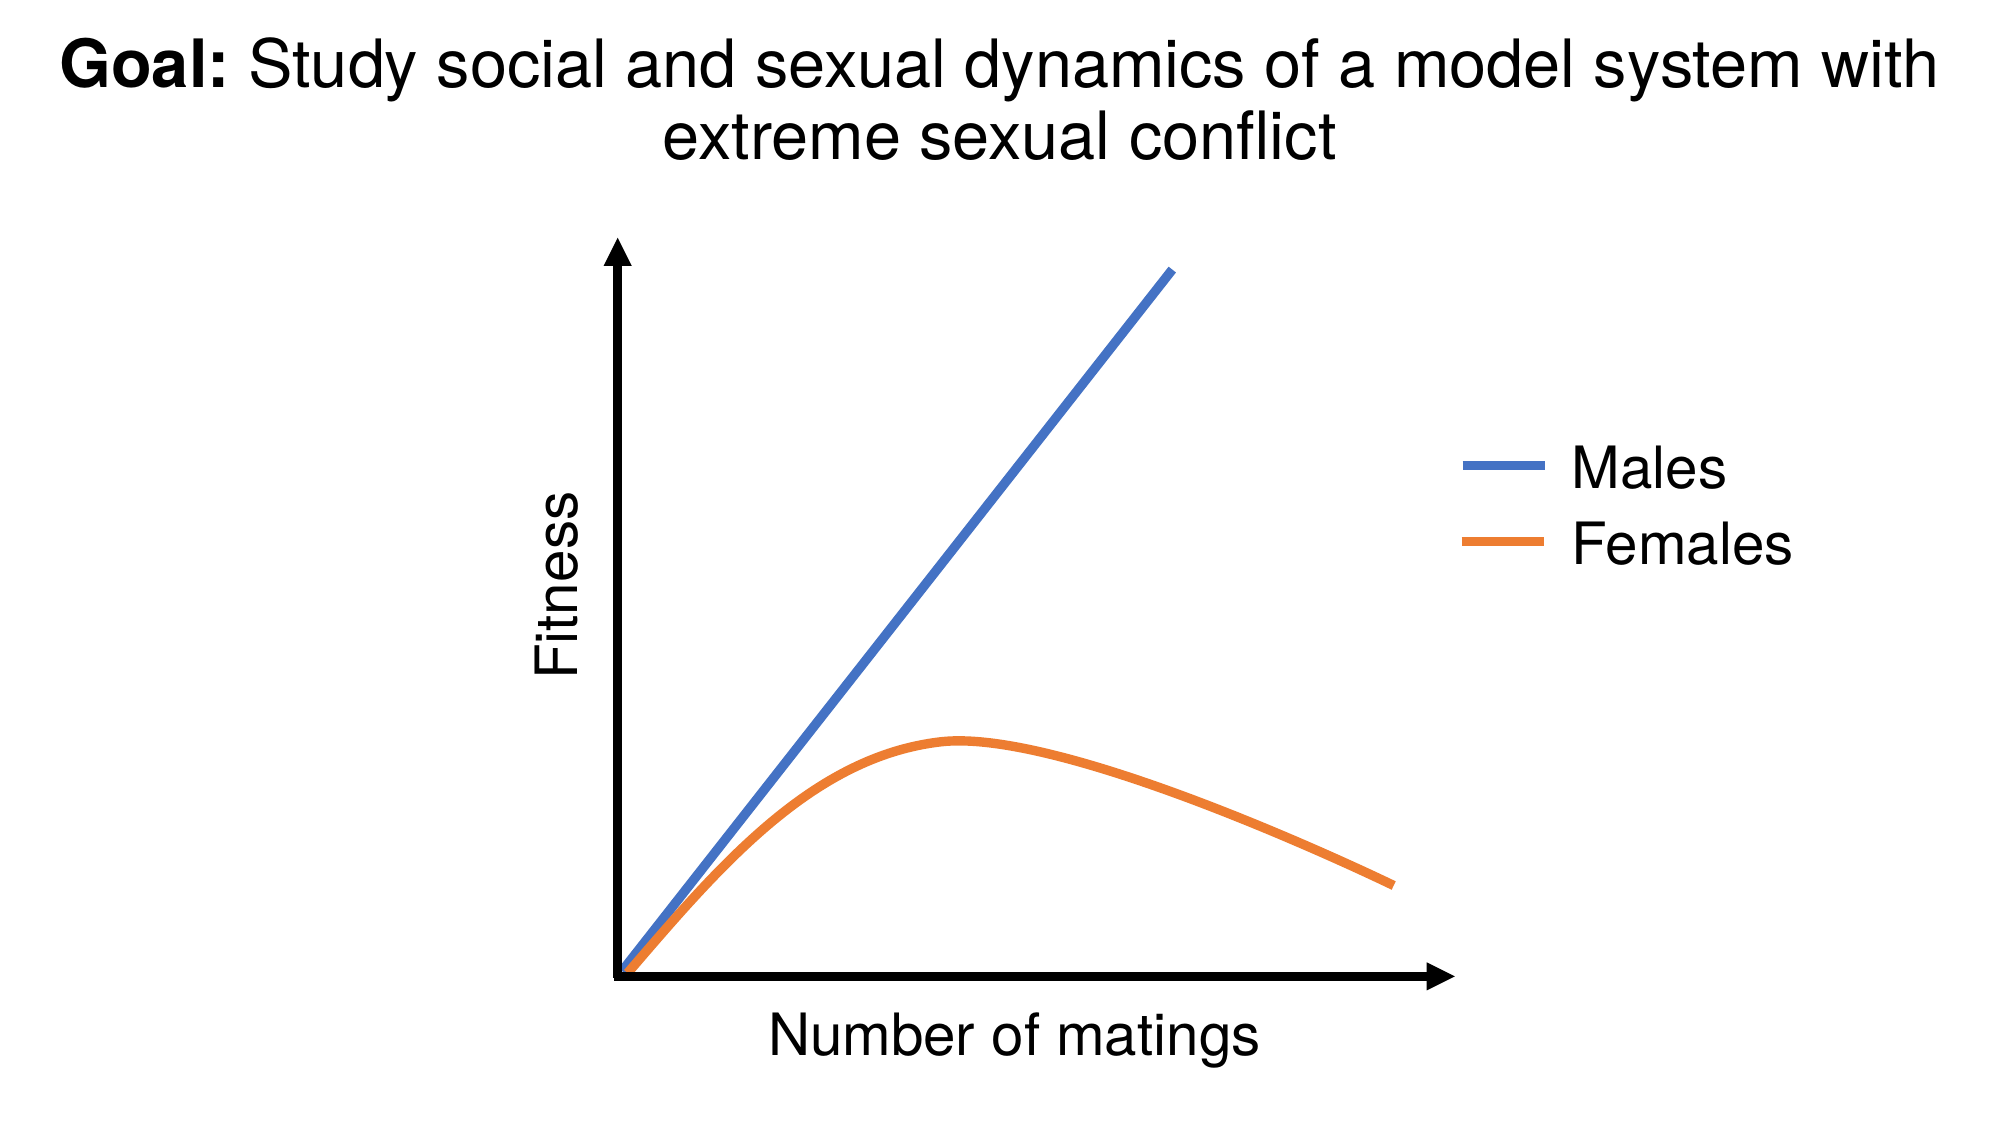

Goal: Study social and sexual dynamics of a model system with extreme sexual conflict

Fitness

Males
Females
Number of matings